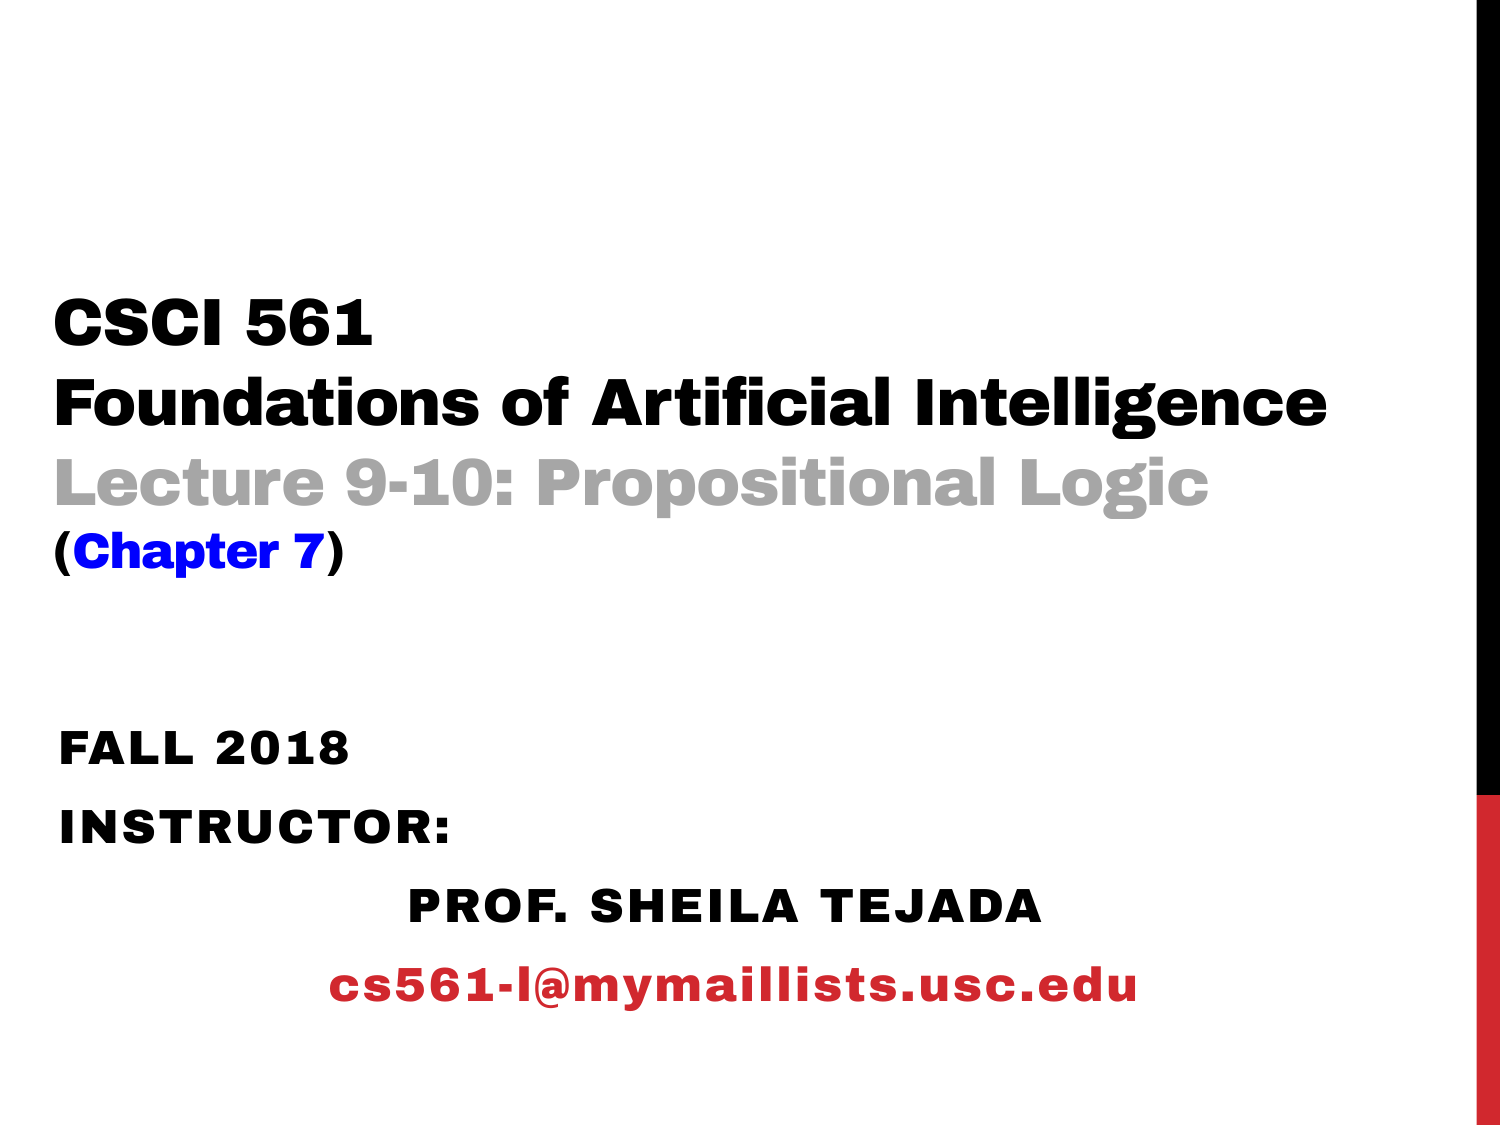

# CSCI 561 Foundations of Artificial Intelligence Lecture 9-10: Propositional Logic (Chapter 7)
FALL 2018
Instructor:
Prof. Sheila Tejada
cs561-l@mymaillists.usc.edu